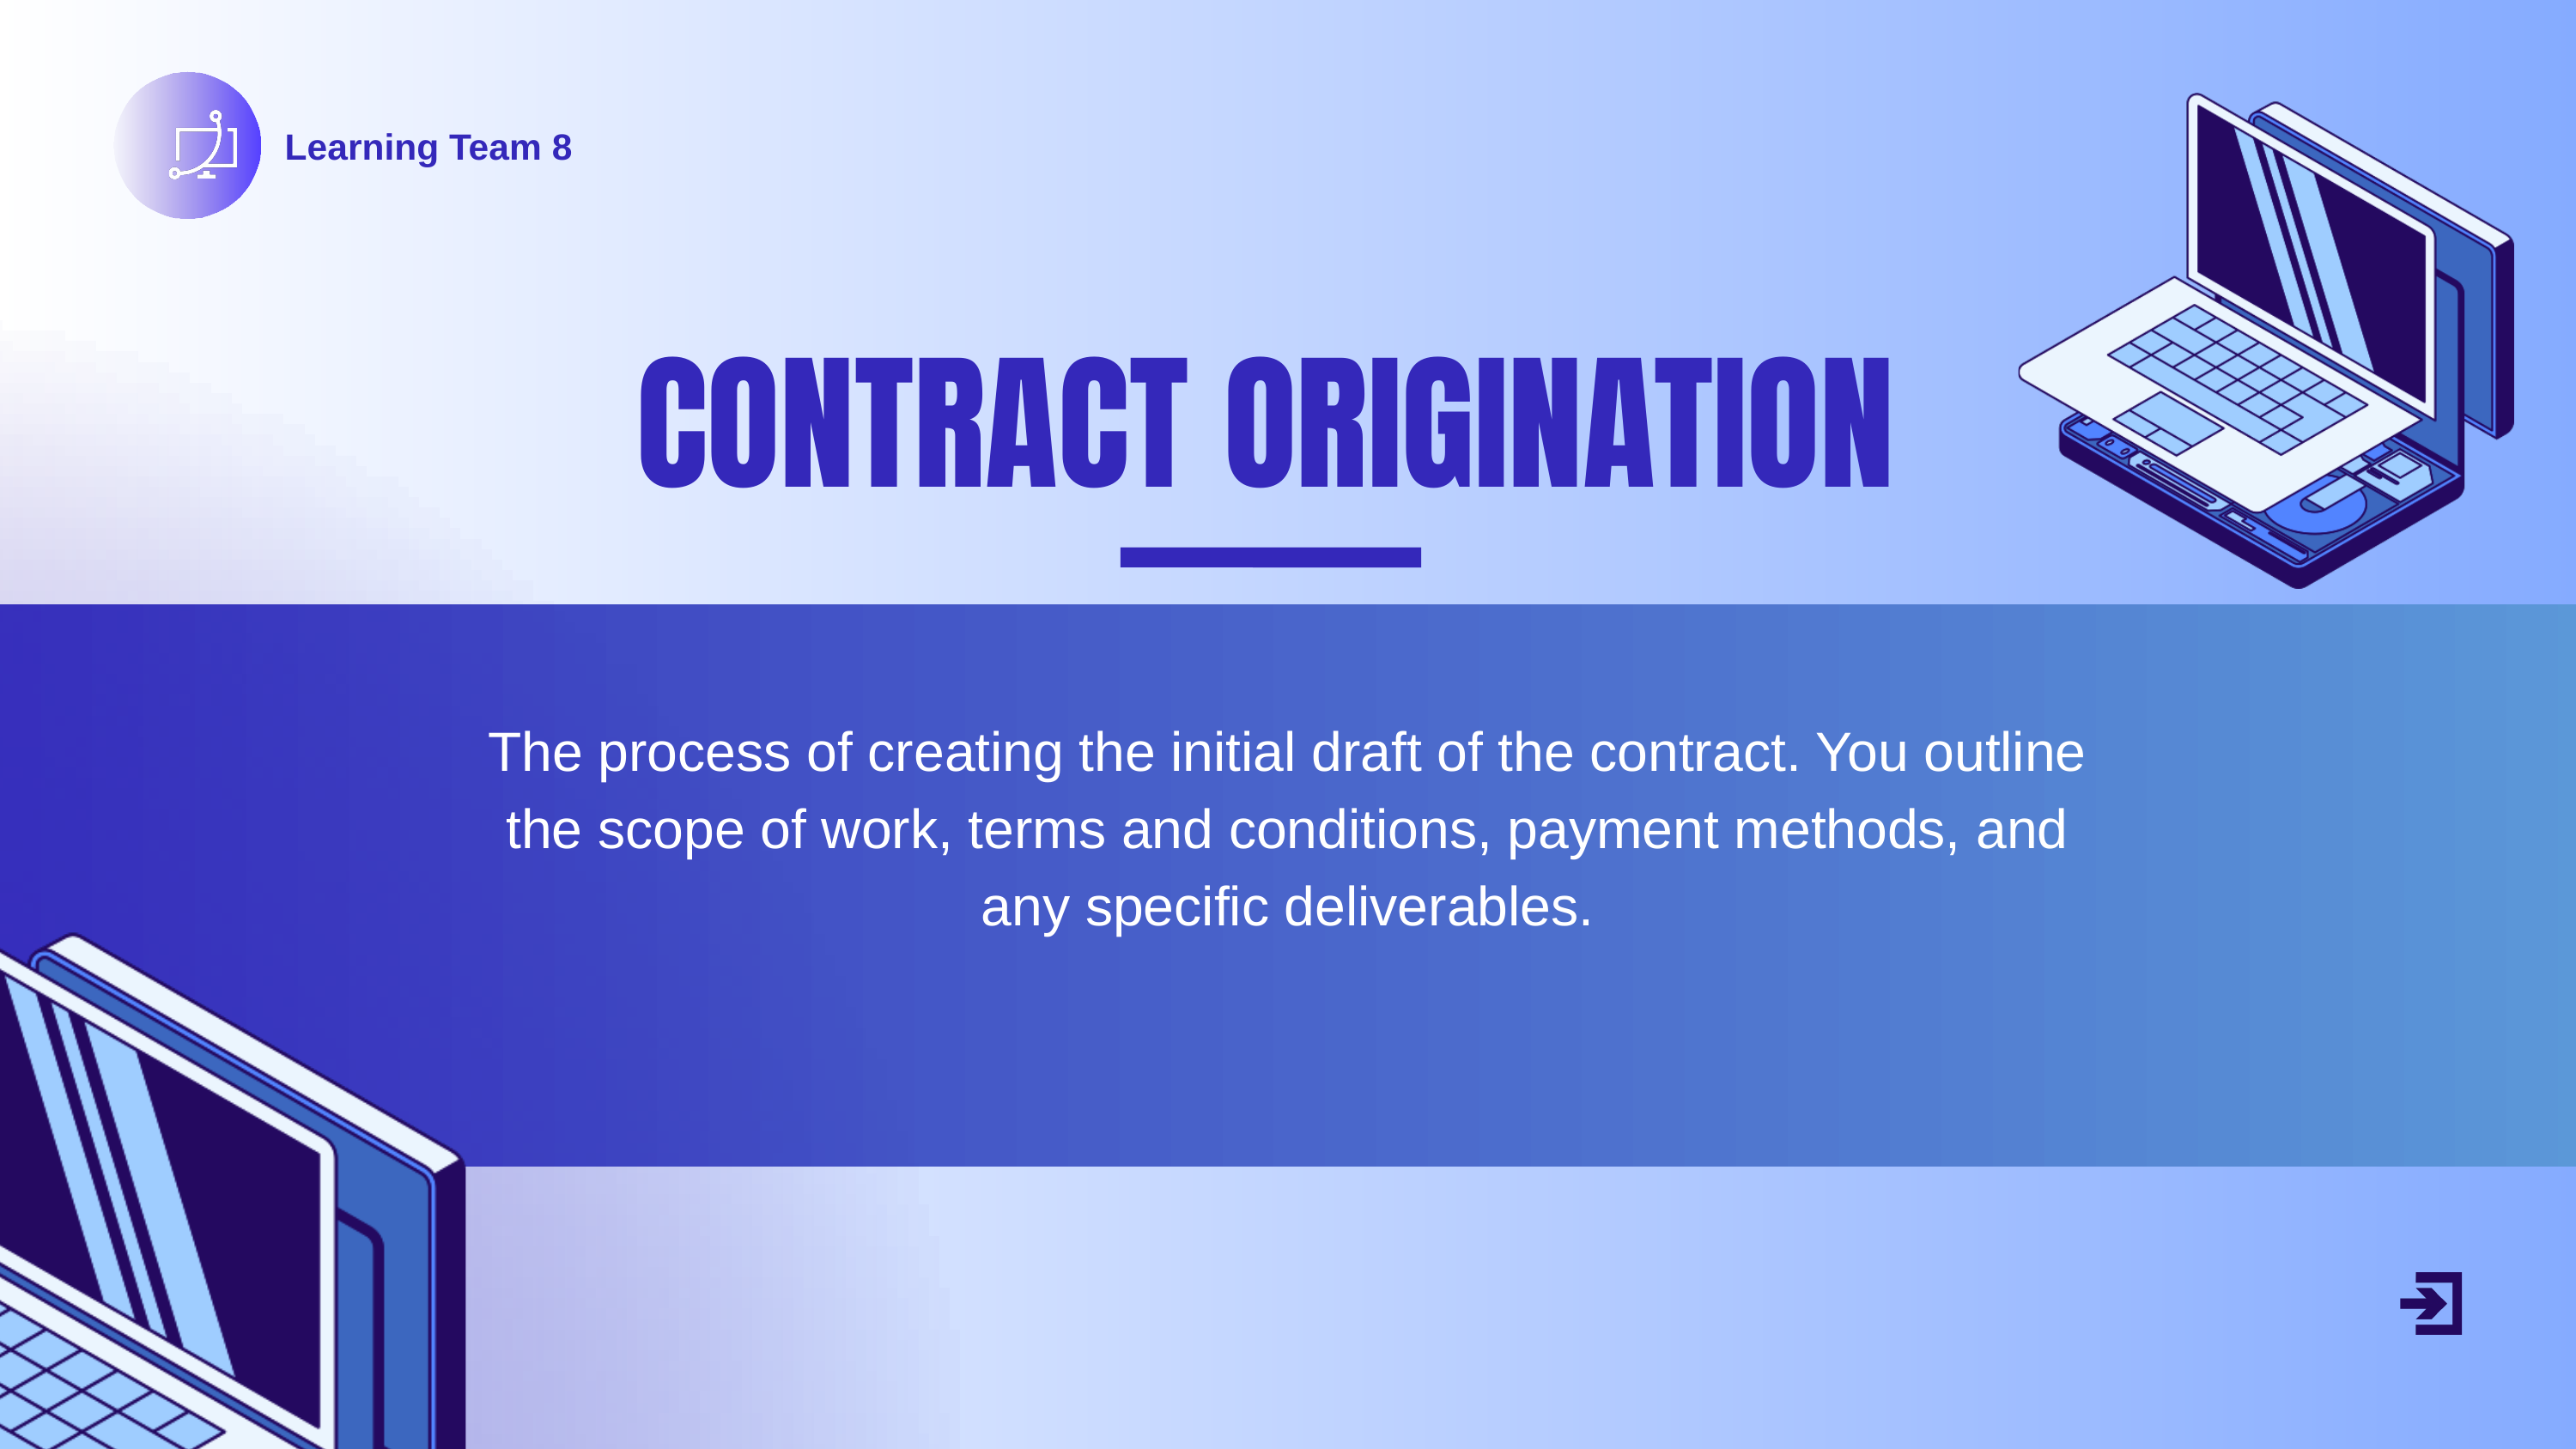

Learning Team 8

CONTRACT ORIGINATION

The process of creating the initial draft of the contract. You outline the scope of work, terms and conditions, payment methods, and any specific deliverables.